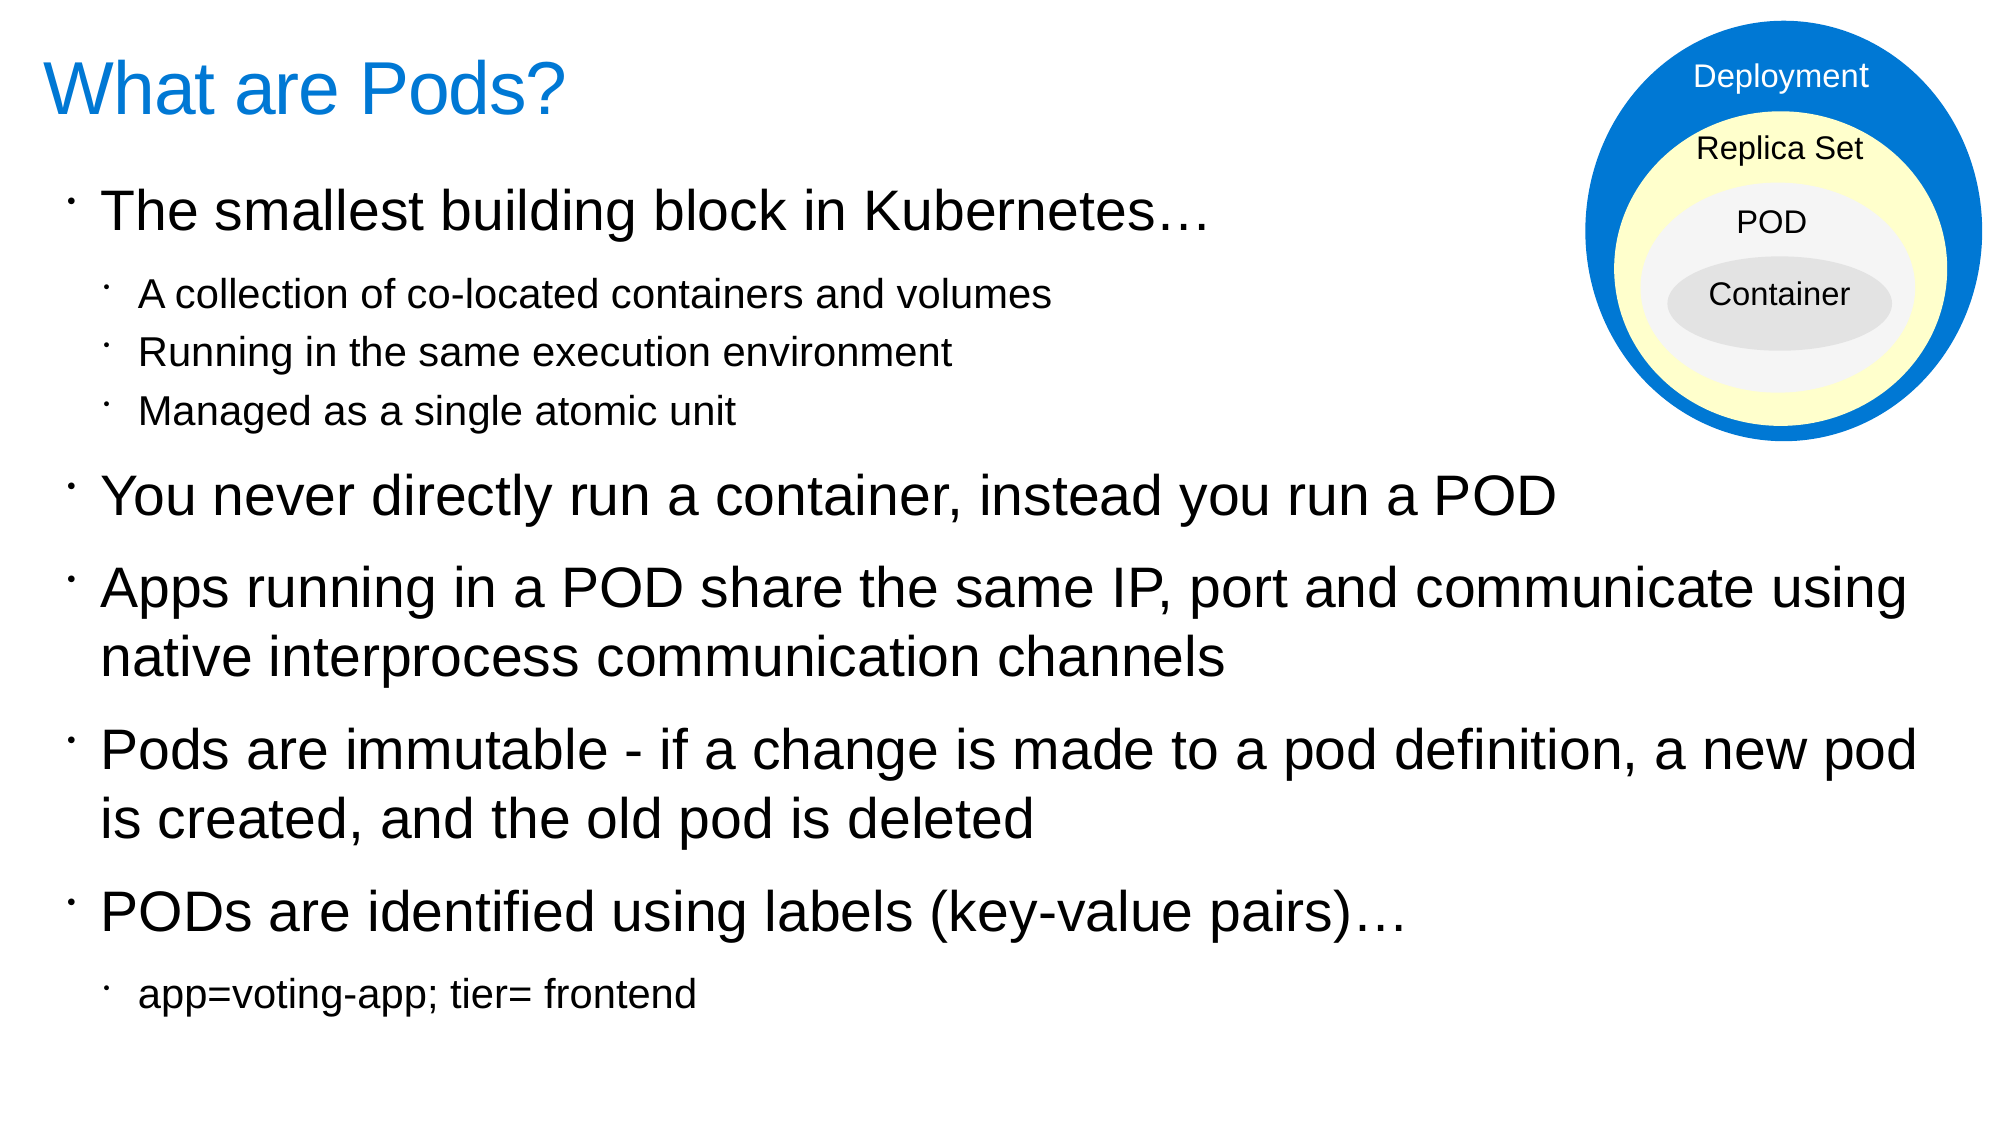

Deployment
# What are Pods?

Replica Set
The smallest building block in Kubernetes…
A collection of co-located containers and volumes
Running in the same execution environment
Managed as a single atomic unit
You never directly run a container, instead you run a POD
Apps running in a POD share the same IP, port and communicate using native interprocess communication channels
Pods are immutable - if a change is made to a pod definition, a new pod is created, and the old pod is deleted
PODs are identified using labels (key-value pairs)…
app=voting-app; tier= frontend

POD

Container